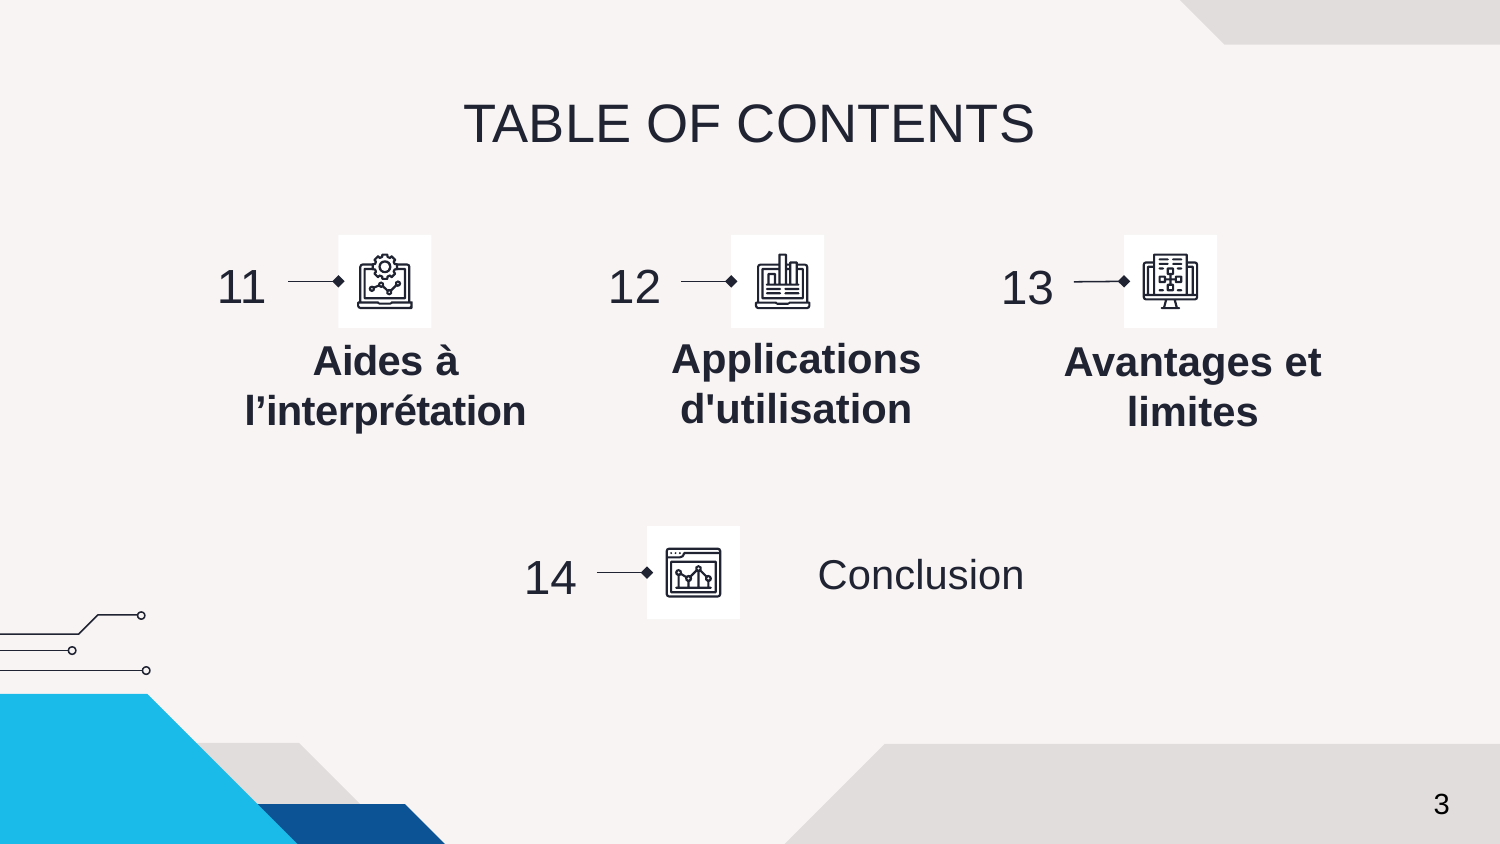

# TABLE OF CONTENTS

11
12
13

Applications d'utilisation
Aides à l’interprétation
Avantages et limites

14
Conclusion

3